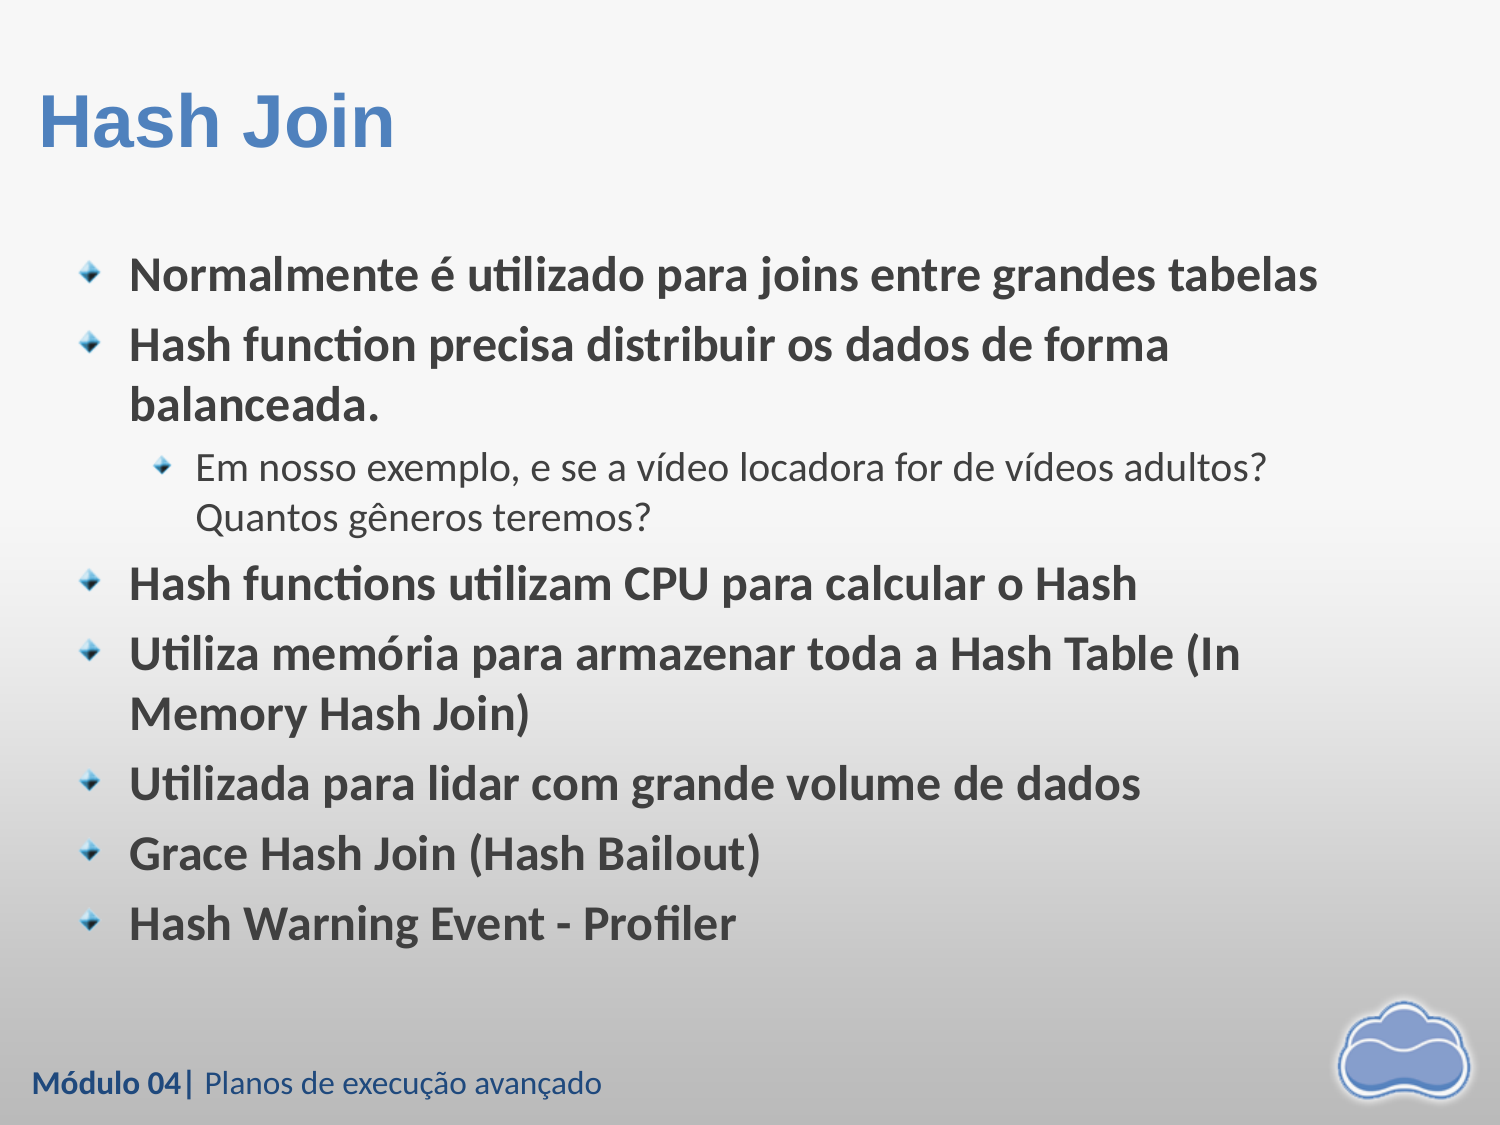

# Hash Join
Normalmente é utilizado para joins entre grandes tabelas
Hash function precisa distribuir os dados de forma balanceada.
Em nosso exemplo, e se a vídeo locadora for de vídeos adultos? Quantos gêneros teremos?
Hash functions utilizam CPU para calcular o Hash
Utiliza memória para armazenar toda a Hash Table (In Memory Hash Join)
Utilizada para lidar com grande volume de dados
Grace Hash Join (Hash Bailout)
Hash Warning Event - Profiler